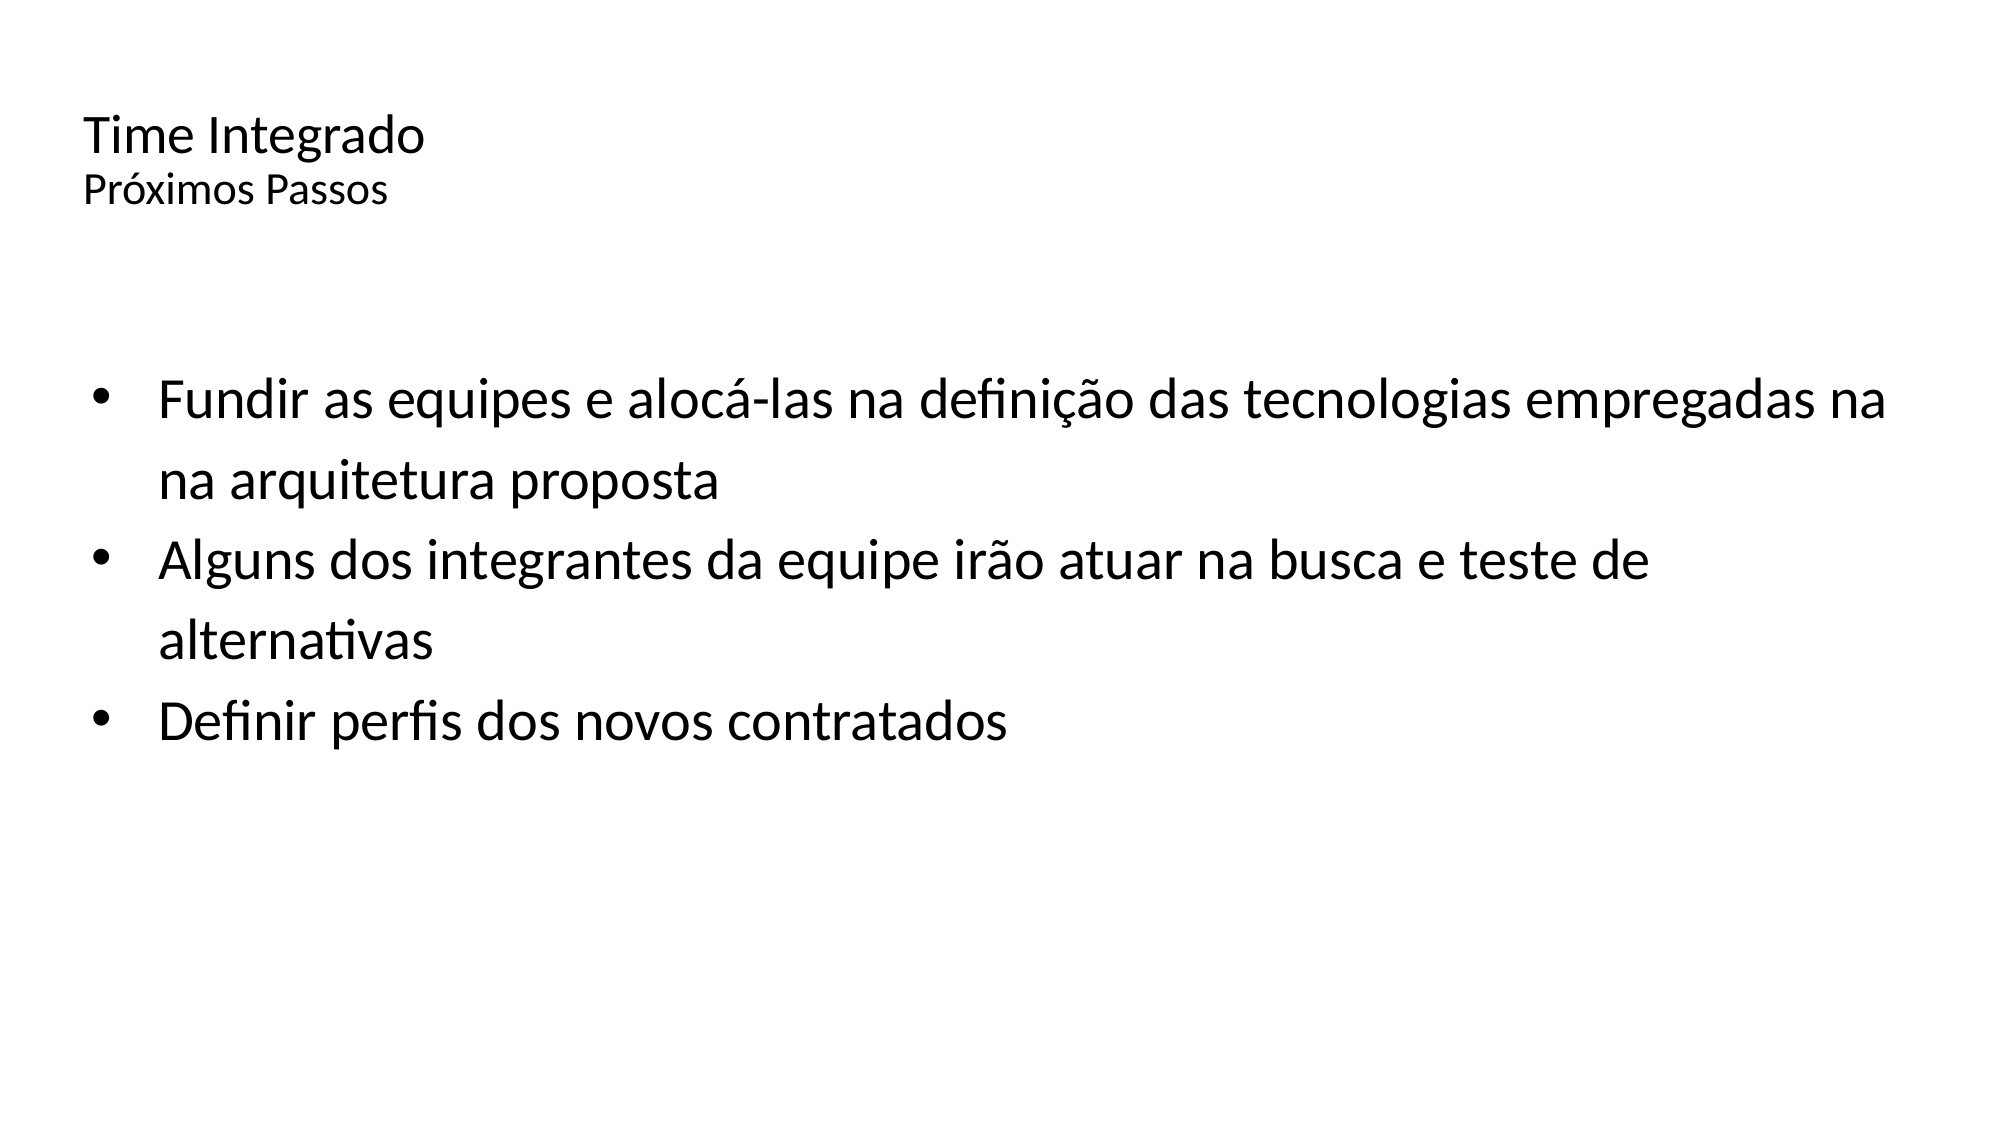

# Time Integrado Próximos Passos

Fundir as equipes e alocá-las na definição das tecnologias empregadas na na arquitetura proposta
Alguns dos integrantes da equipe irão atuar na busca e teste de alternativas
Definir perfis dos novos contratados